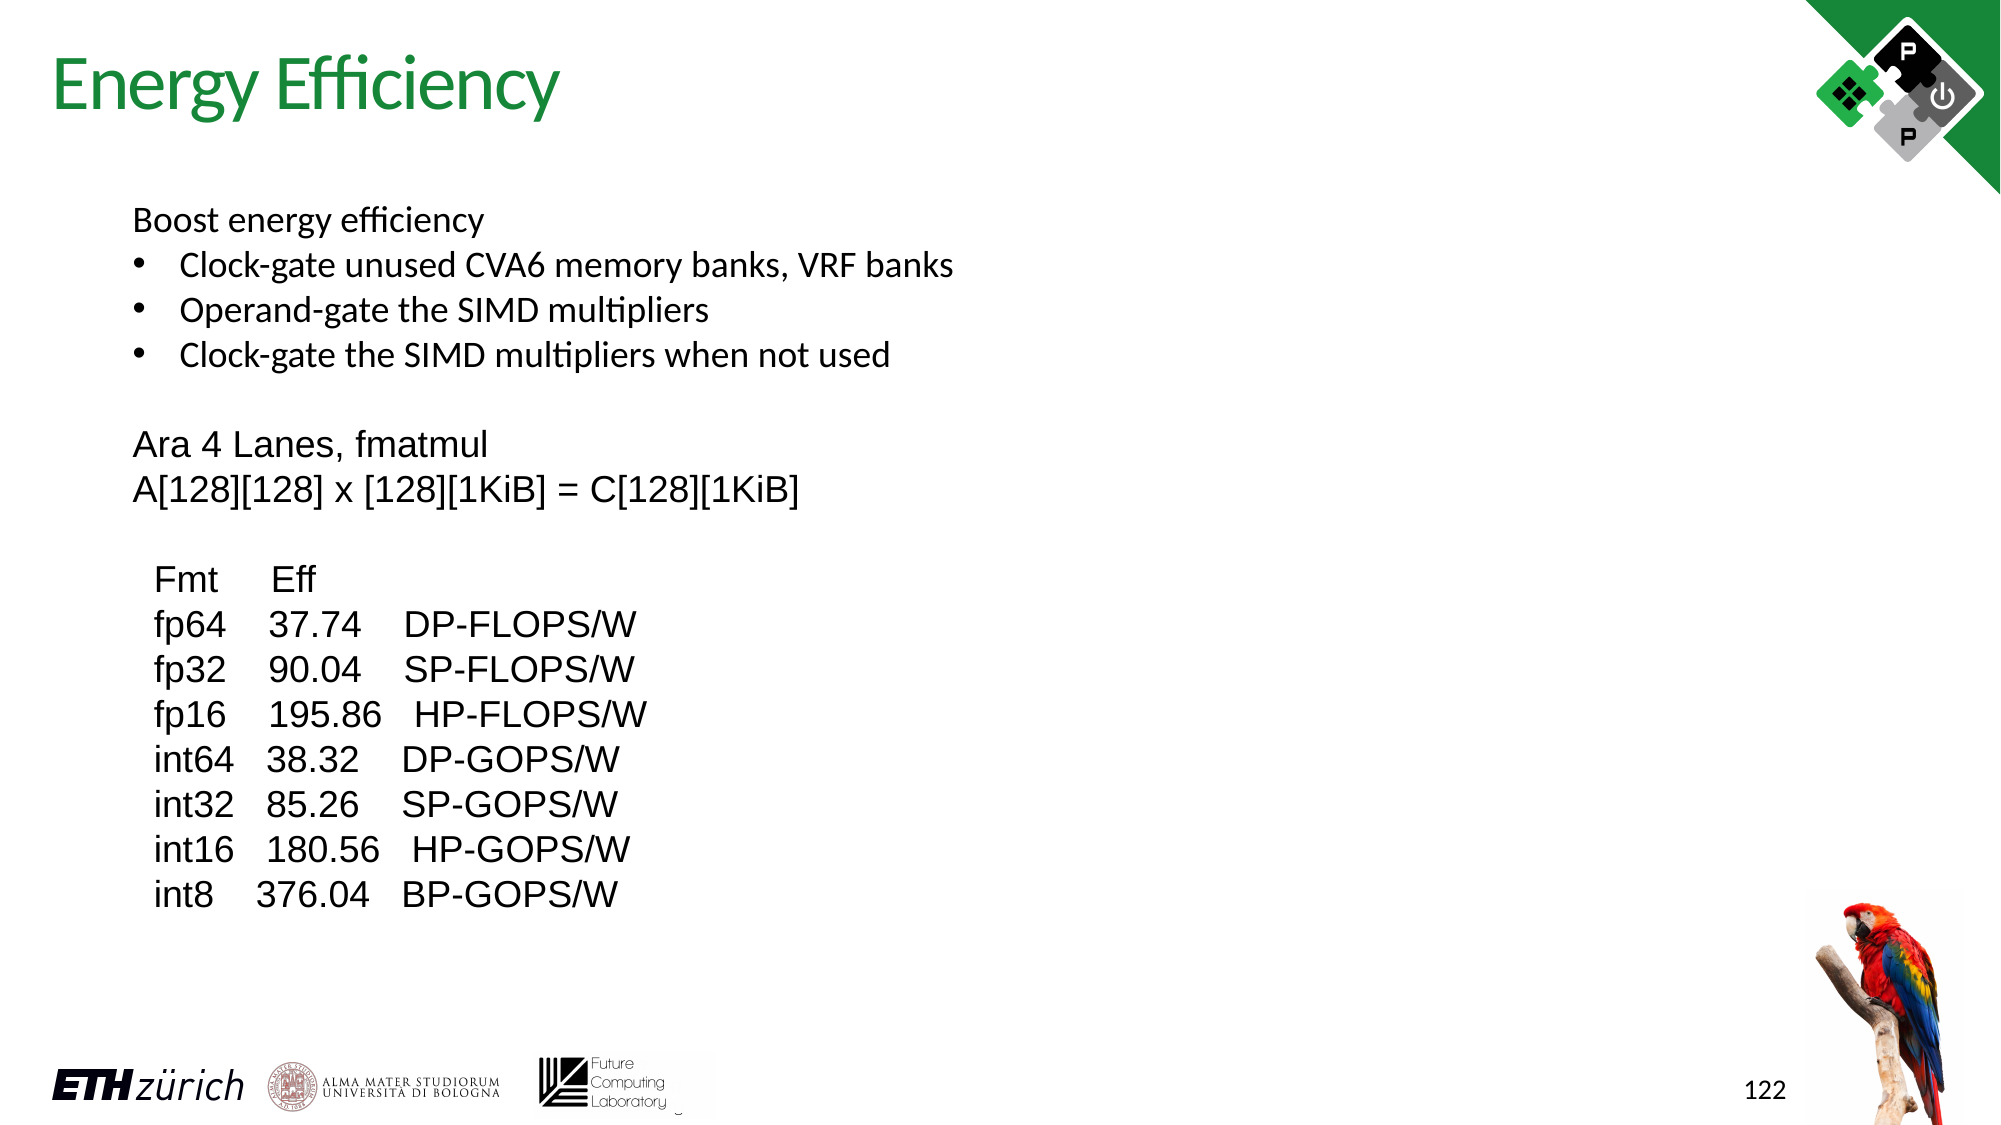

# Energy Efficiency

Boost energy efficiency
Clock-gate unused CVA6 memory banks, VRF banks
Operand-gate the SIMD multipliers
Clock-gate the SIMD multipliers when not used

Ara 4 Lanes, fmatmul 
A[128][128] x [128][1KiB] = C[128][1KiB]

  Fmt     Eff
  fp64    37.74    DP-FLOPS/W
  fp32    90.04    SP-FLOPS/W
  fp16    195.86   HP-FLOPS/W
  int64   38.32    DP-GOPS/W
  int32   85.26    SP-GOPS/W
  int16   180.56   HP-GOPS/W
  int8    376.04   BP-GOPS/W

122